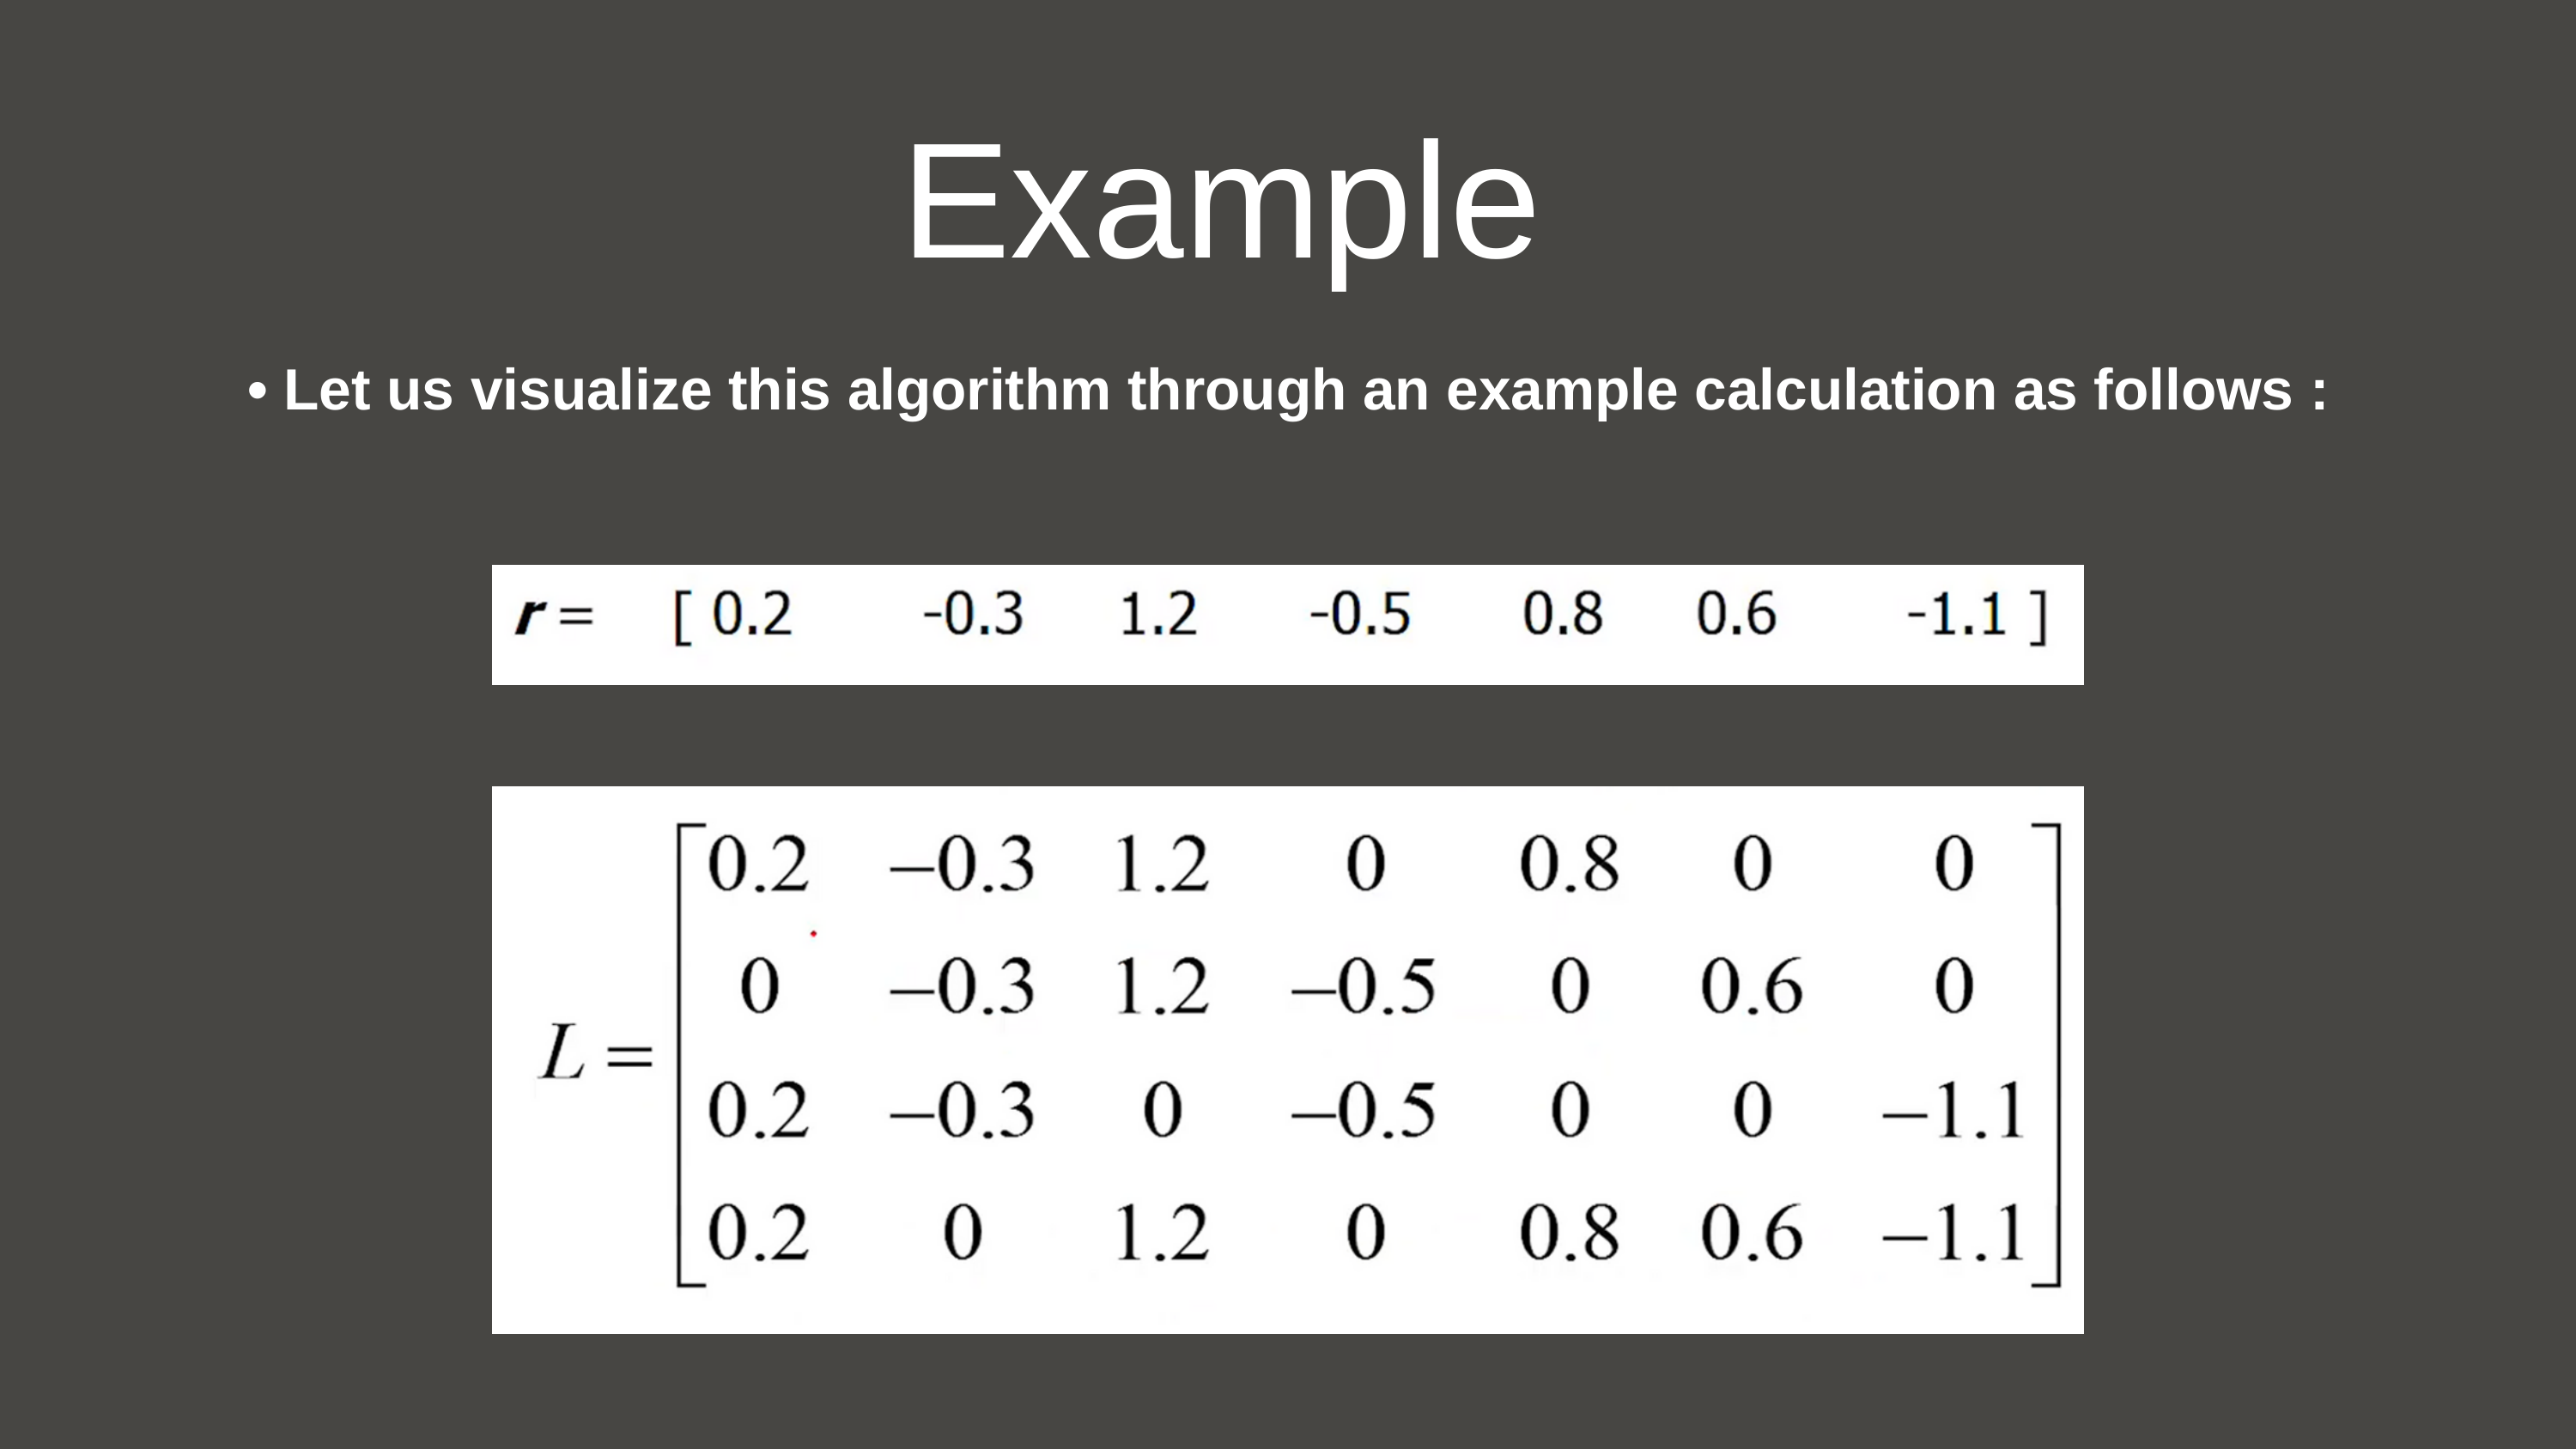

Example
• Let us visualize this algorithm through an example calculation as follows :